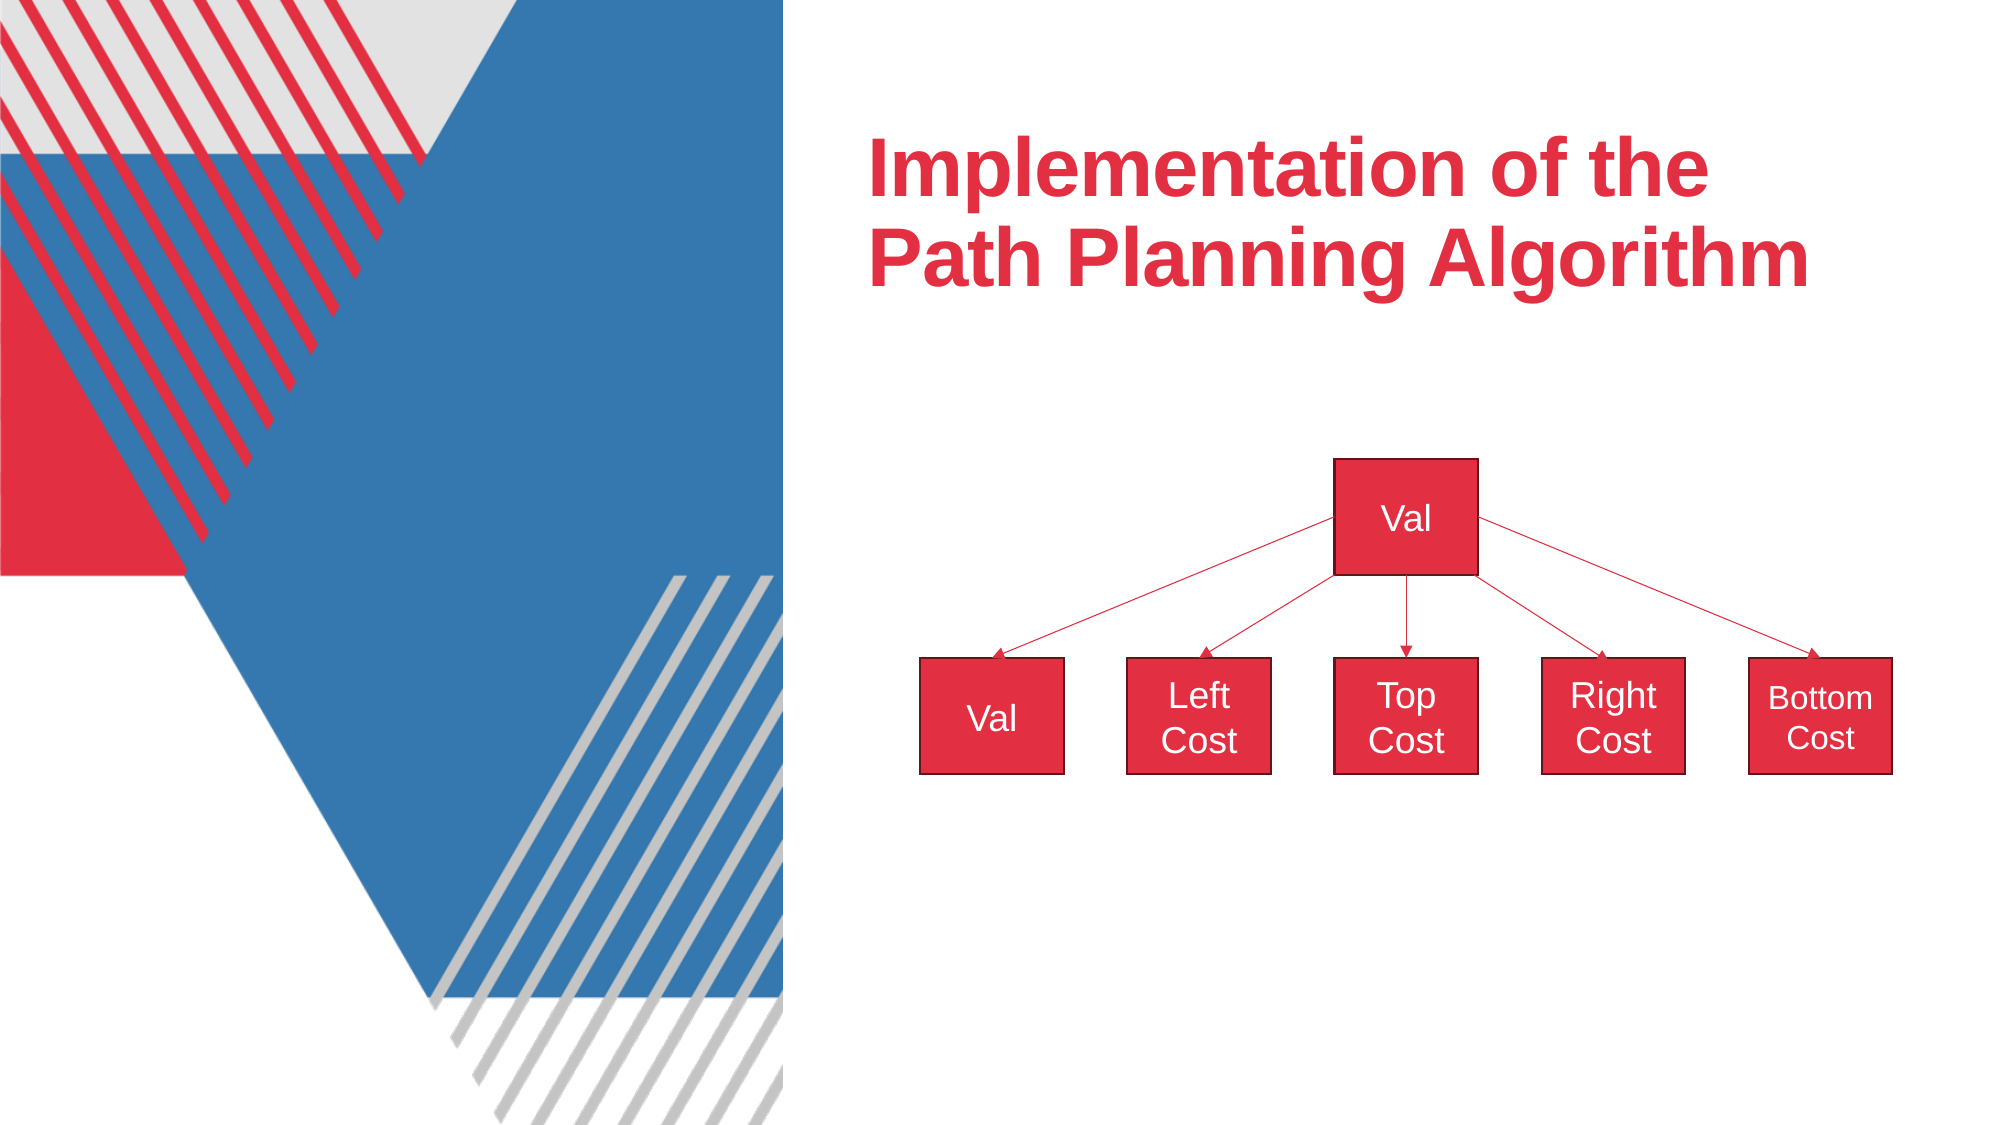

# Implementation of the Path Planning Algorithm
Val
Val
Left Cost
Top Cost
Right Cost
Bottom Cost